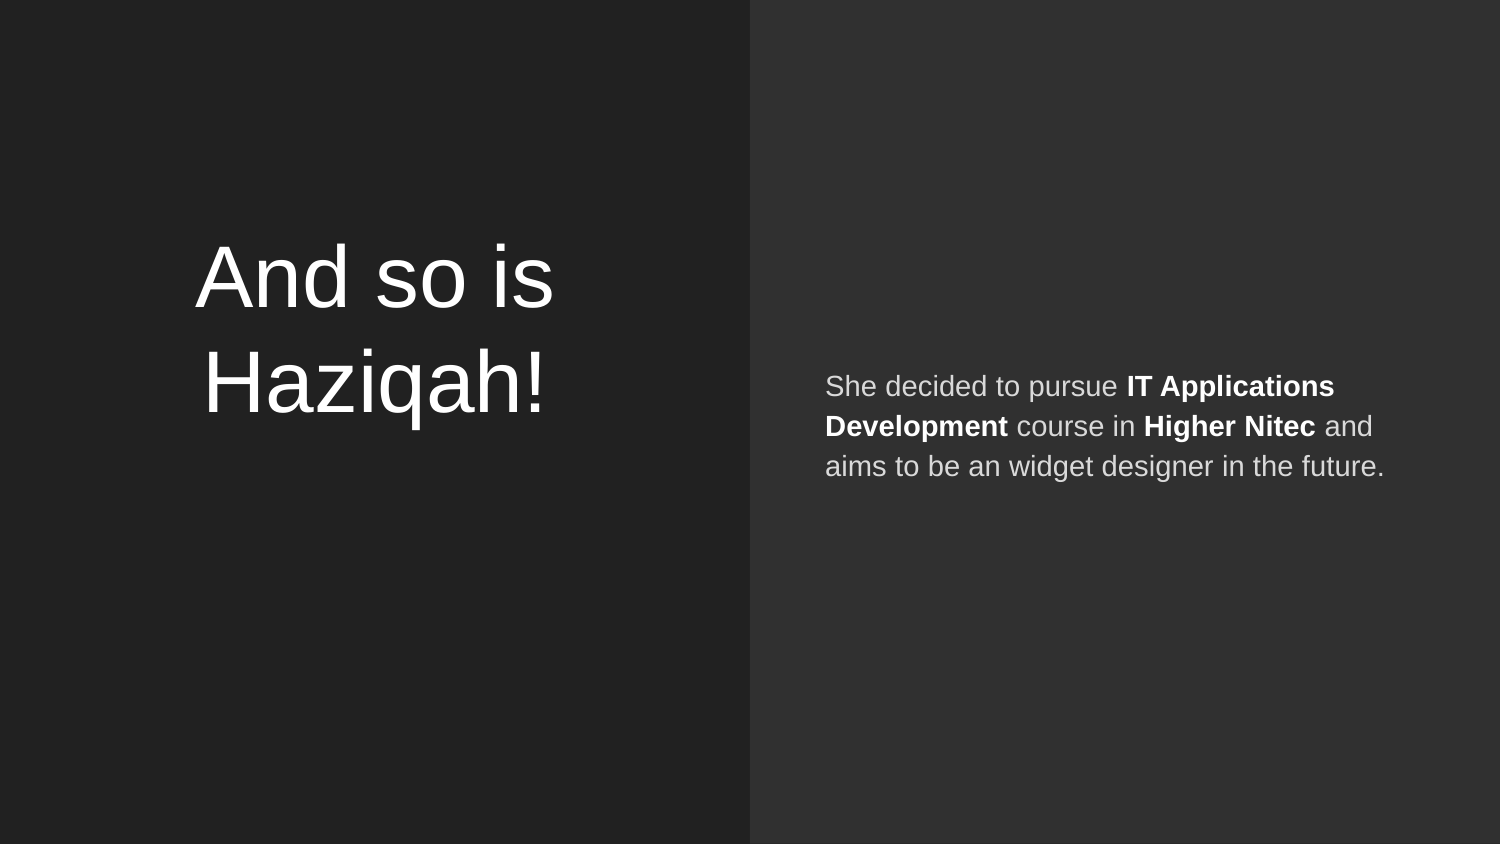

She decided to pursue IT Applications Development course in Higher Nitec and aims to be an widget designer in the future.
# And so is Haziqah!